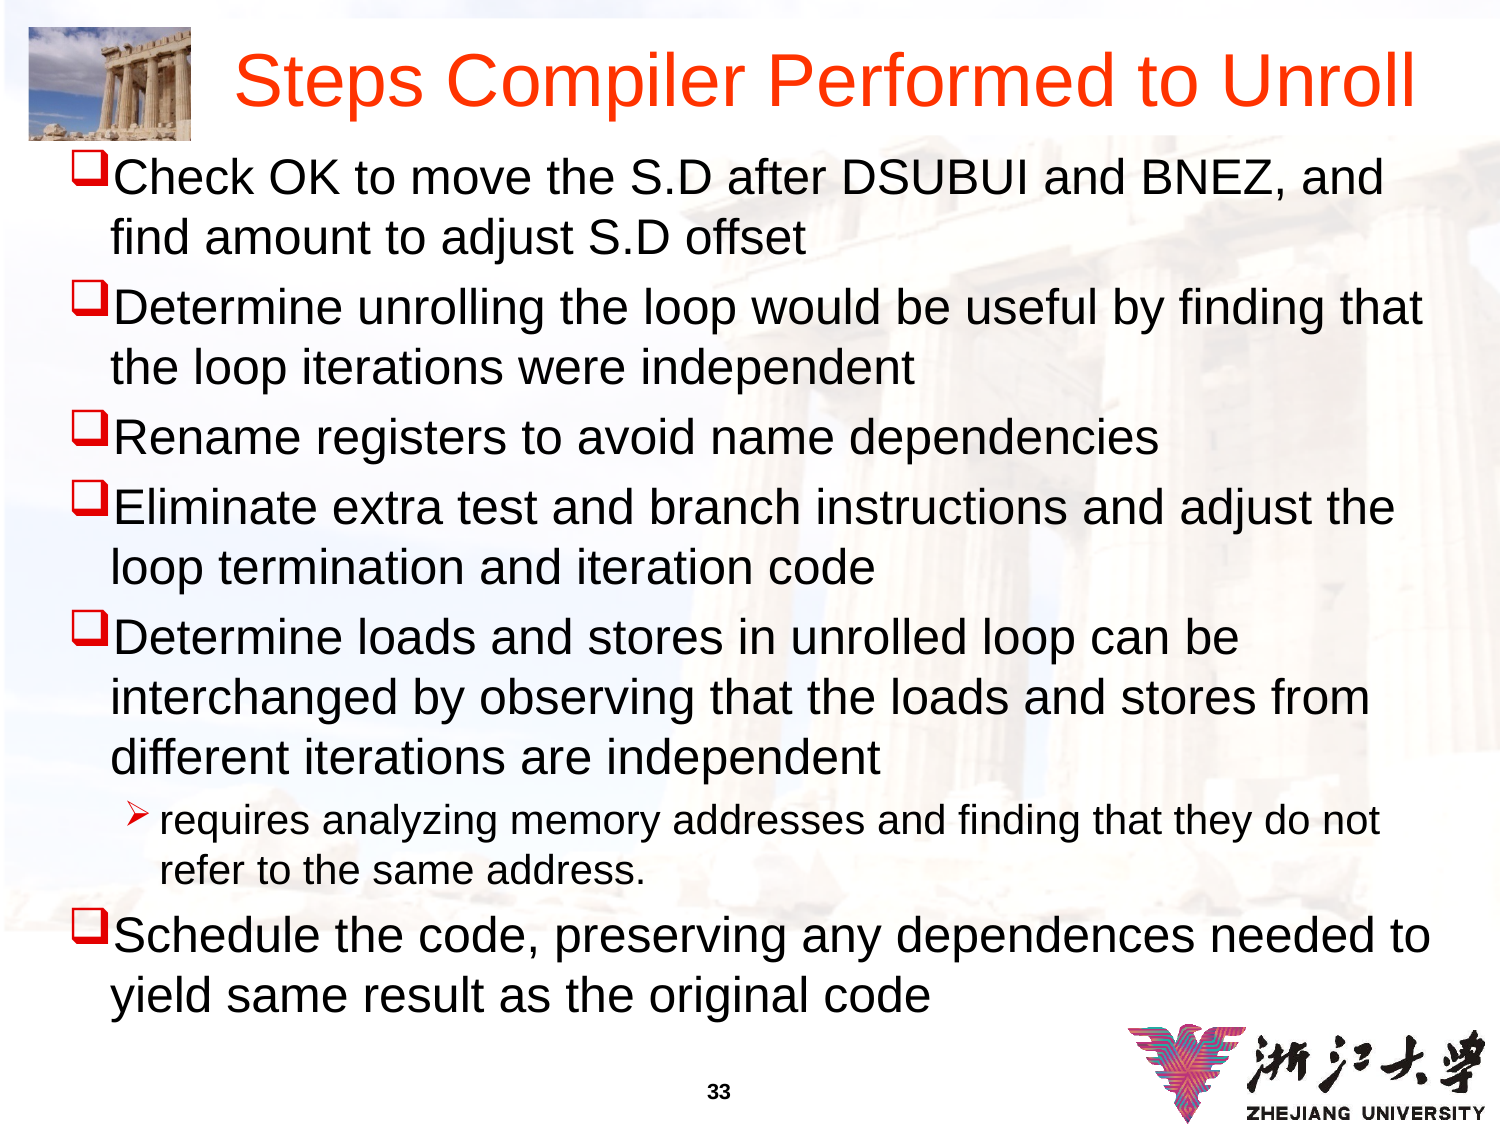

# Steps Compiler Performed to Unroll
Check OK to move the S.D after DSUBUI and BNEZ, and find amount to adjust S.D offset
Determine unrolling the loop would be useful by finding that the loop iterations were independent
Rename registers to avoid name dependencies
Eliminate extra test and branch instructions and adjust the loop termination and iteration code
Determine loads and stores in unrolled loop can be interchanged by observing that the loads and stores from different iterations are independent
requires analyzing memory addresses and finding that they do not refer to the same address.
Schedule the code, preserving any dependences needed to yield same result as the original code